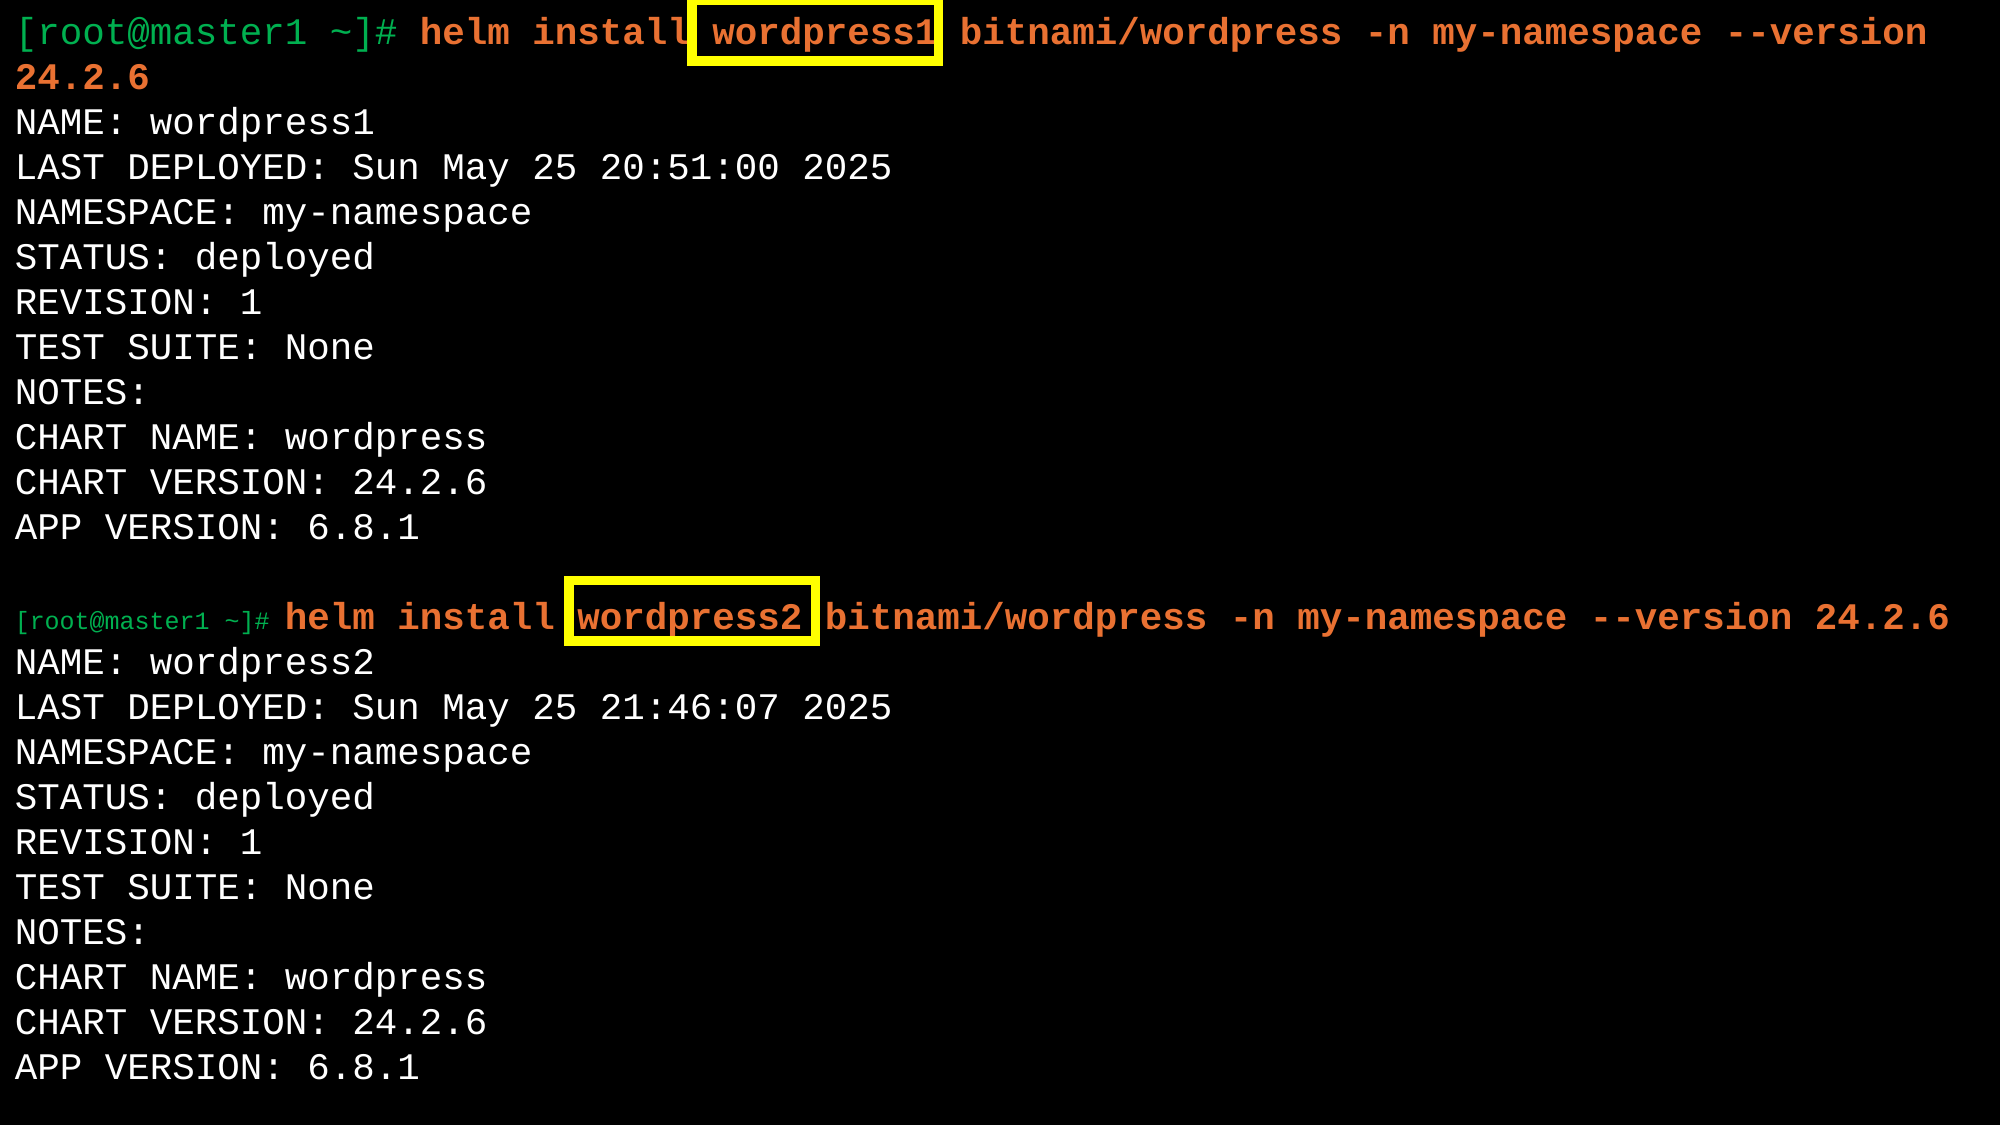

[root@master1 ~]# helm install wordpress1 bitnami/wordpress -n my-namespace --version 24.2.6
NAME: wordpress1
LAST DEPLOYED: Sun May 25 20:51:00 2025
NAMESPACE: my-namespace
STATUS: deployed
REVISION: 1
TEST SUITE: None
NOTES:
CHART NAME: wordpress
CHART VERSION: 24.2.6
APP VERSION: 6.8.1

[root@master1 ~]# helm install wordpress2 bitnami/wordpress -n my-namespace --version 24.2.6
NAME: wordpress2
LAST DEPLOYED: Sun May 25 21:46:07 2025
NAMESPACE: my-namespace
STATUS: deployed
REVISION: 1
TEST SUITE: None
NOTES:
CHART NAME: wordpress
CHART VERSION: 24.2.6
APP VERSION: 6.8.1